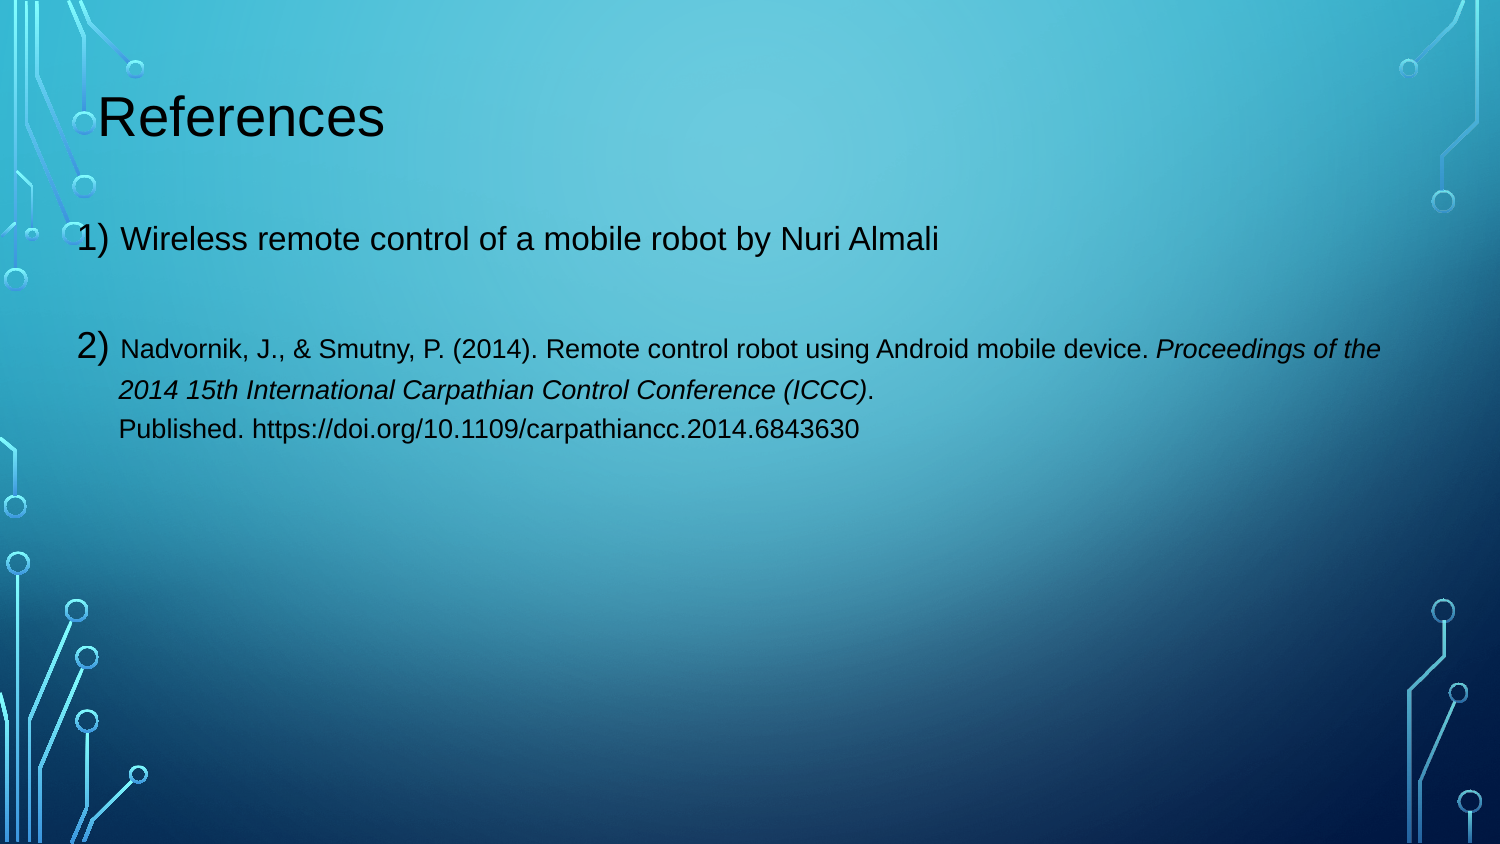

# References
 1) Wireless remote control of a mobile robot by Nuri Almali

 2) Nadvornik, J., & Smutny, P. (2014). Remote control robot using Android mobile device. Proceedings of the
       2014 15th International Carpathian Control Conference (ICCC).
       Published. https://doi.org/10.1109/carpathiancc.2014.6843630